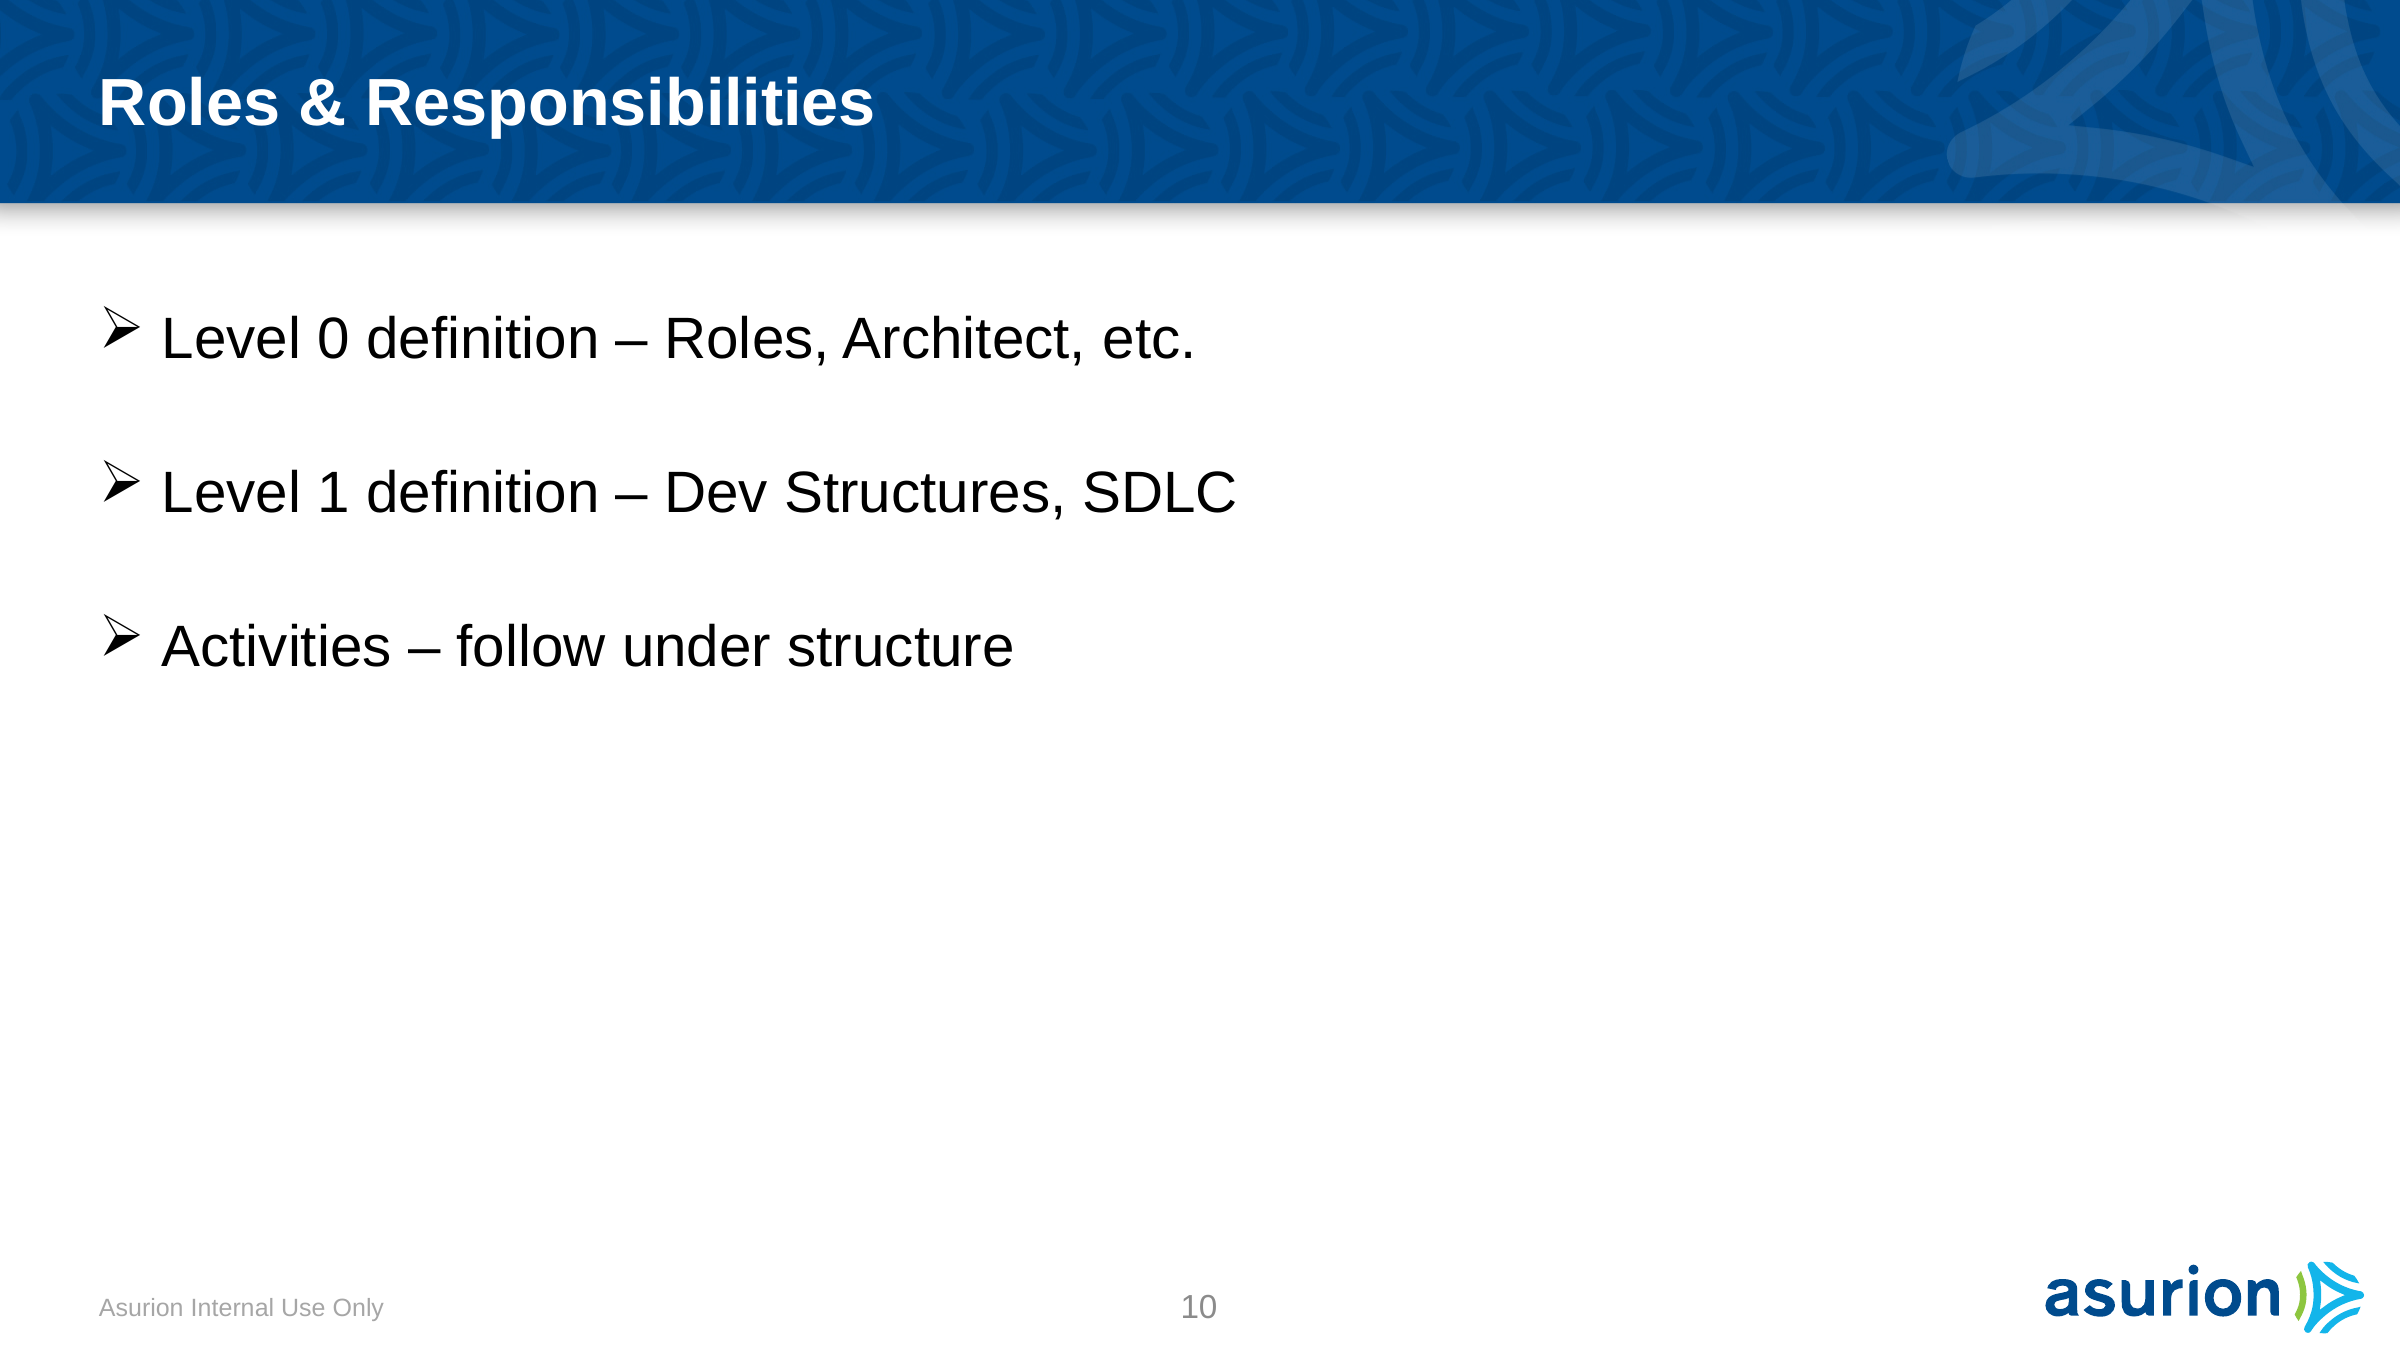

# Roles & Responsibilities
 Level 0 definition – Roles, Architect, etc.

 Level 1 definition – Dev Structures, SDLC

 Activities – follow under structure